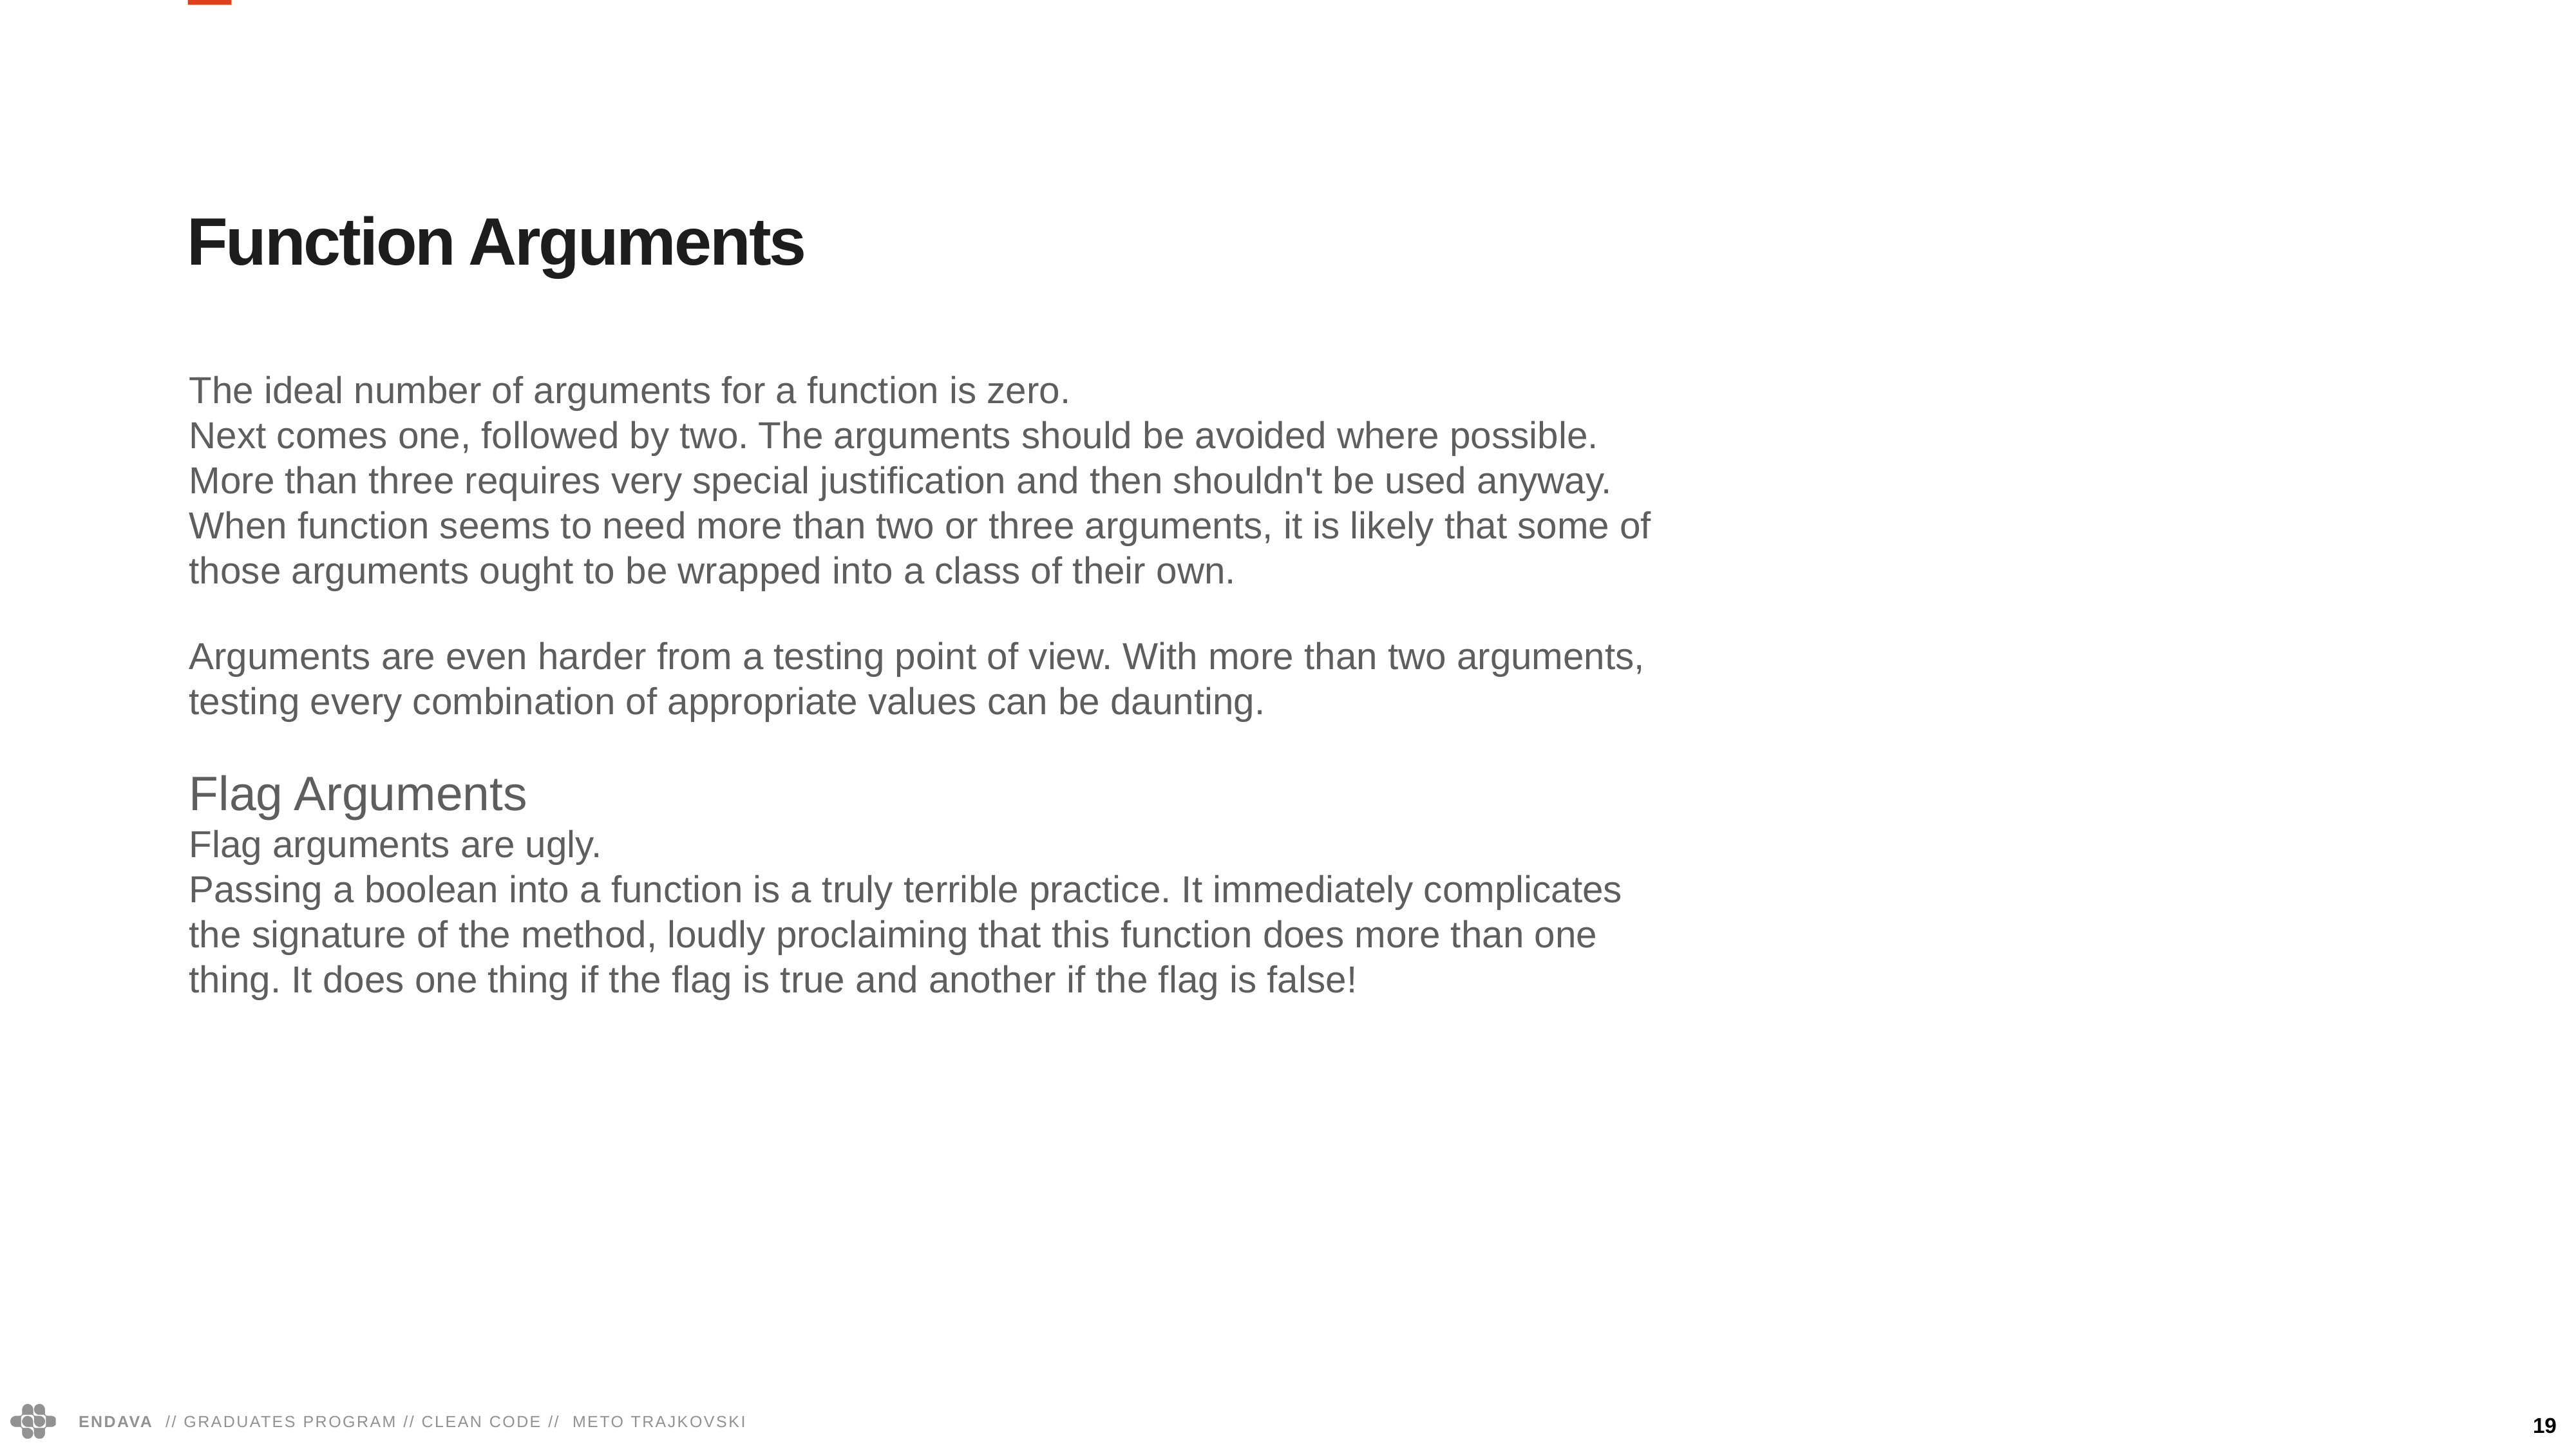

Function Arguments
The ideal number of arguments for a function is zero.
Next comes one, followed by two. The arguments should be avoided where possible.
More than three requires very special justification and then shouldn't be used anyway. When function seems to need more than two or three arguments, it is likely that some of those arguments ought to be wrapped into a class of their own.
Arguments are even harder from a testing point of view. With more than two arguments, testing every combination of appropriate values can be daunting.
Flag Arguments
Flag arguments are ugly.
Passing a boolean into a function is a truly terrible practice. It immediately complicates the signature of the method, loudly proclaiming that this function does more than one thing. It does one thing if the flag is true and another if the flag is false!
19